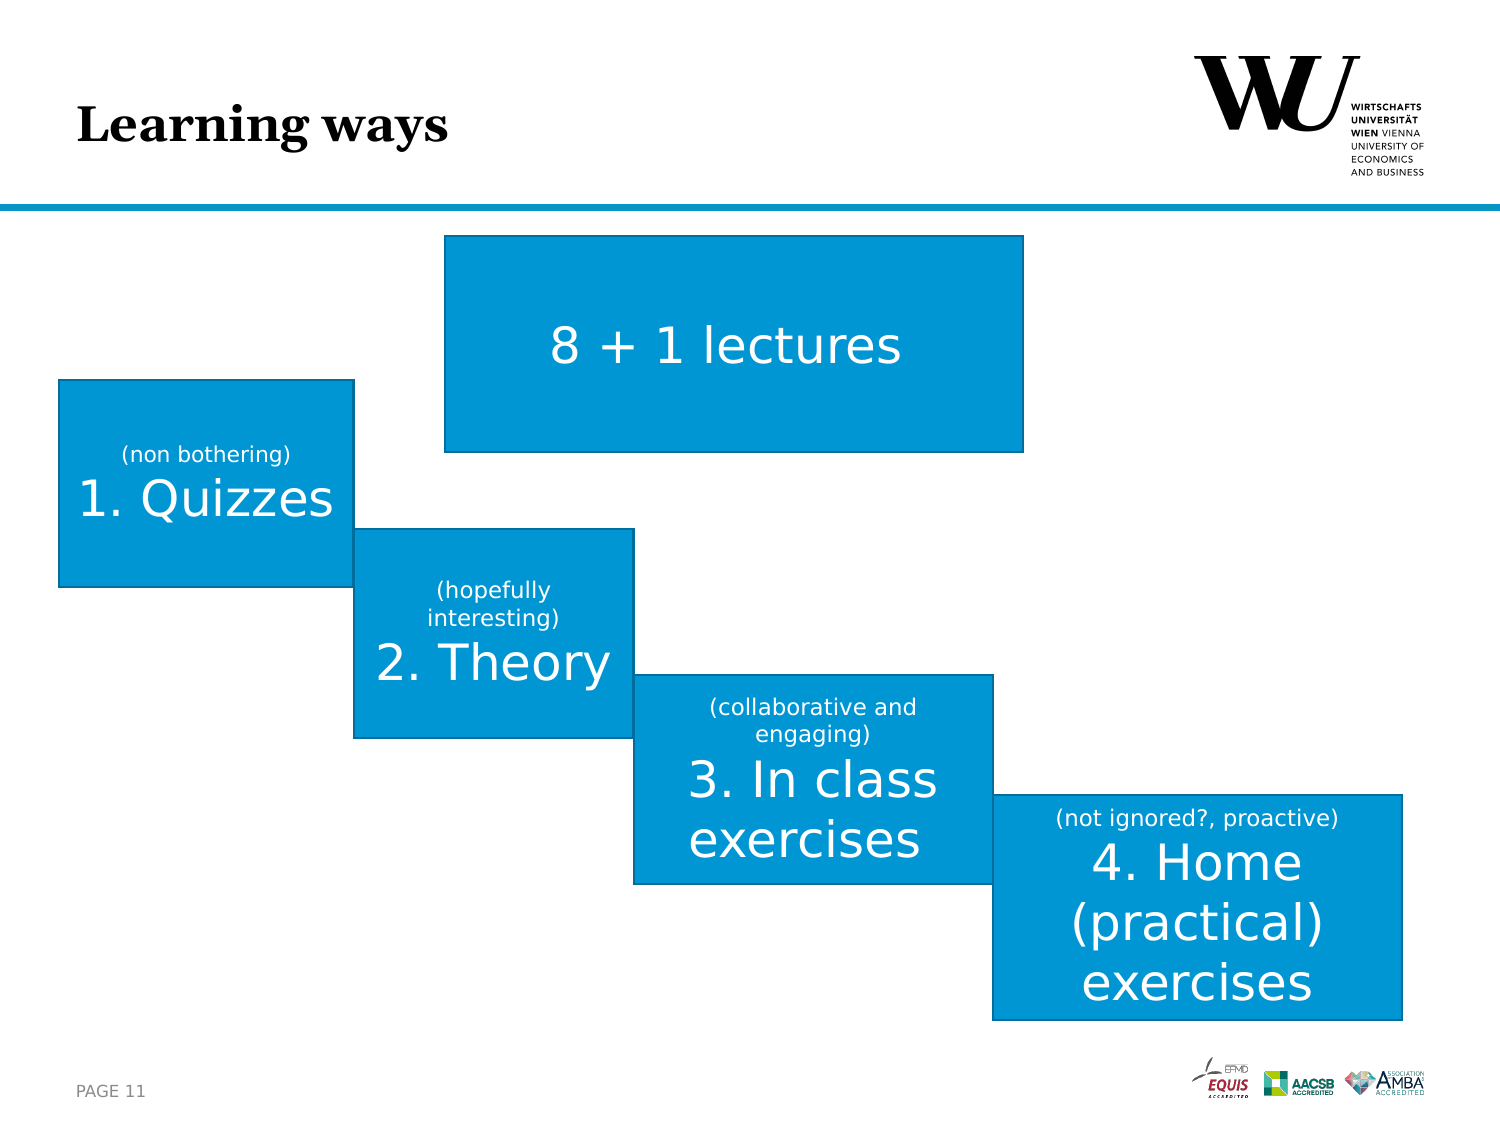

# Learning ways
8 + 1 lectures
(non bothering)
1. Quizzes
(hopefully interesting)
2. Theory
(collaborative and engaging)
3. In class exercises
(not ignored?, proactive)
4. Home (practical) exercises
Page 11